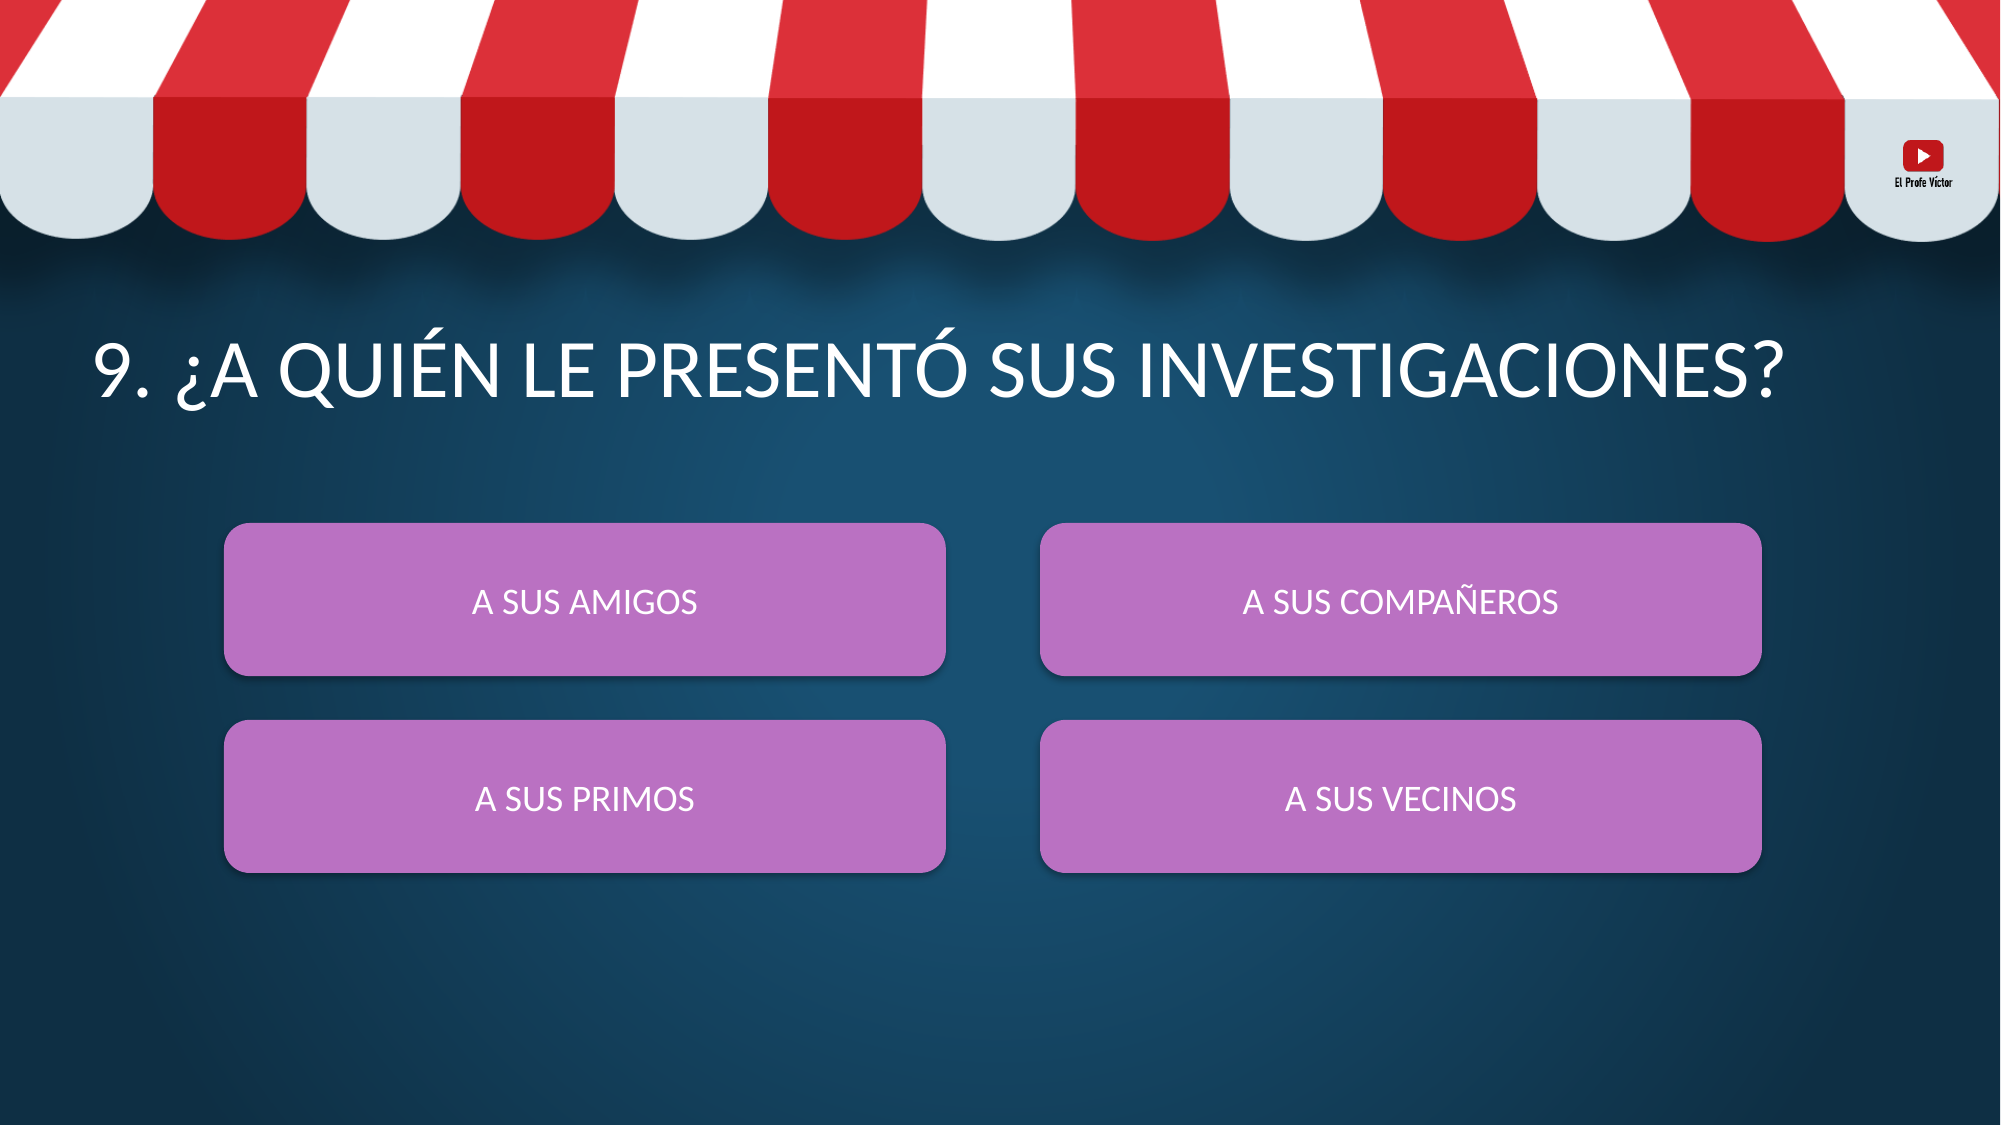

# 9. ¿A QUIÉN LE PRESENTÓ SUS INVESTIGACIONES?
A SUS AMIGOS
A SUS COMPAÑEROS
A SUS PRIMOS
A SUS VECINOS